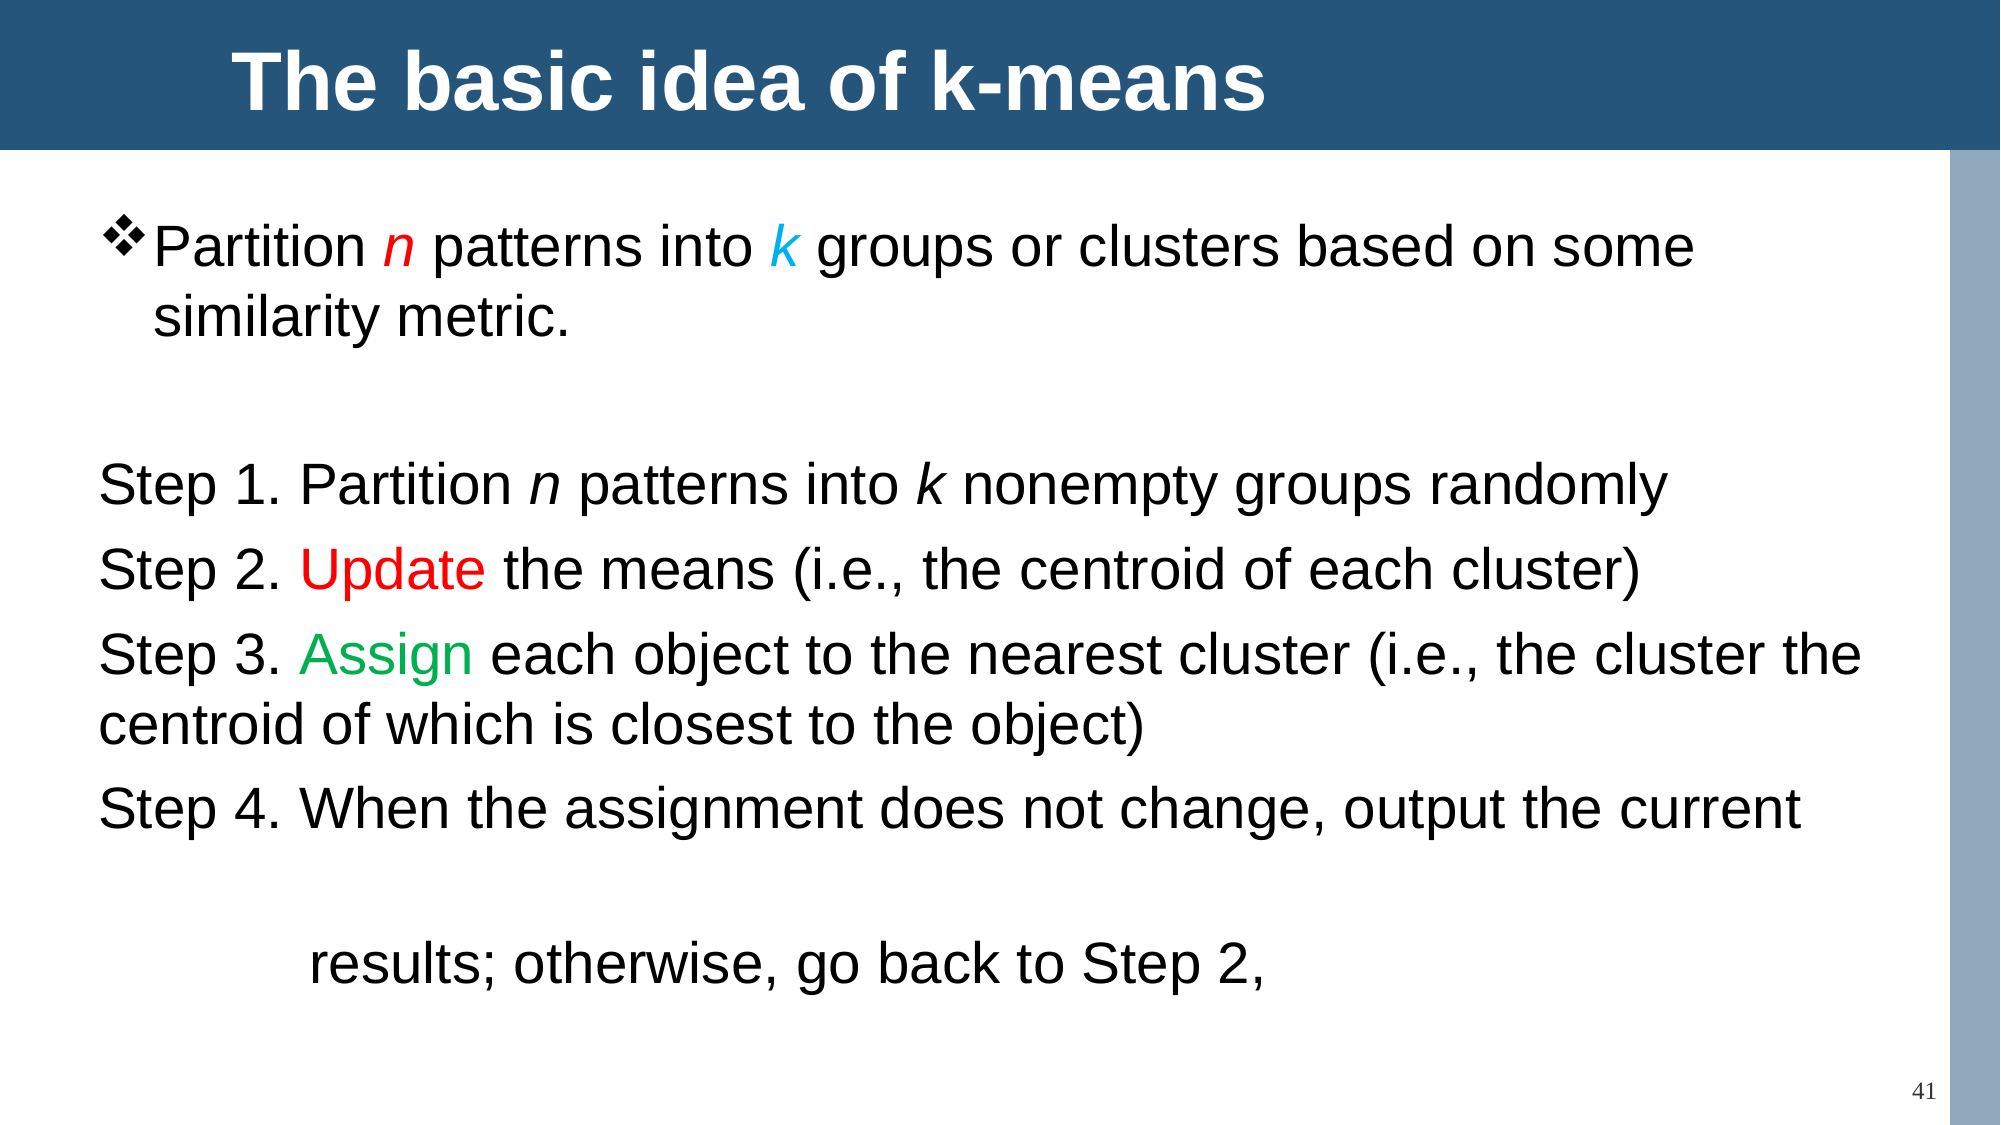

The basic idea of k-means
Partition n patterns into k groups or clusters based on some similarity metric.

Step 1. Partition n patterns into k nonempty groups randomly
Step 2. Update the means (i.e., the centroid of each cluster)
Step 3. Assign each object to the nearest cluster (i.e., the cluster the centroid of which is closest to the object)
Step 4. When the assignment does not change, output the current
             results; otherwise, go back to Step 2,

41